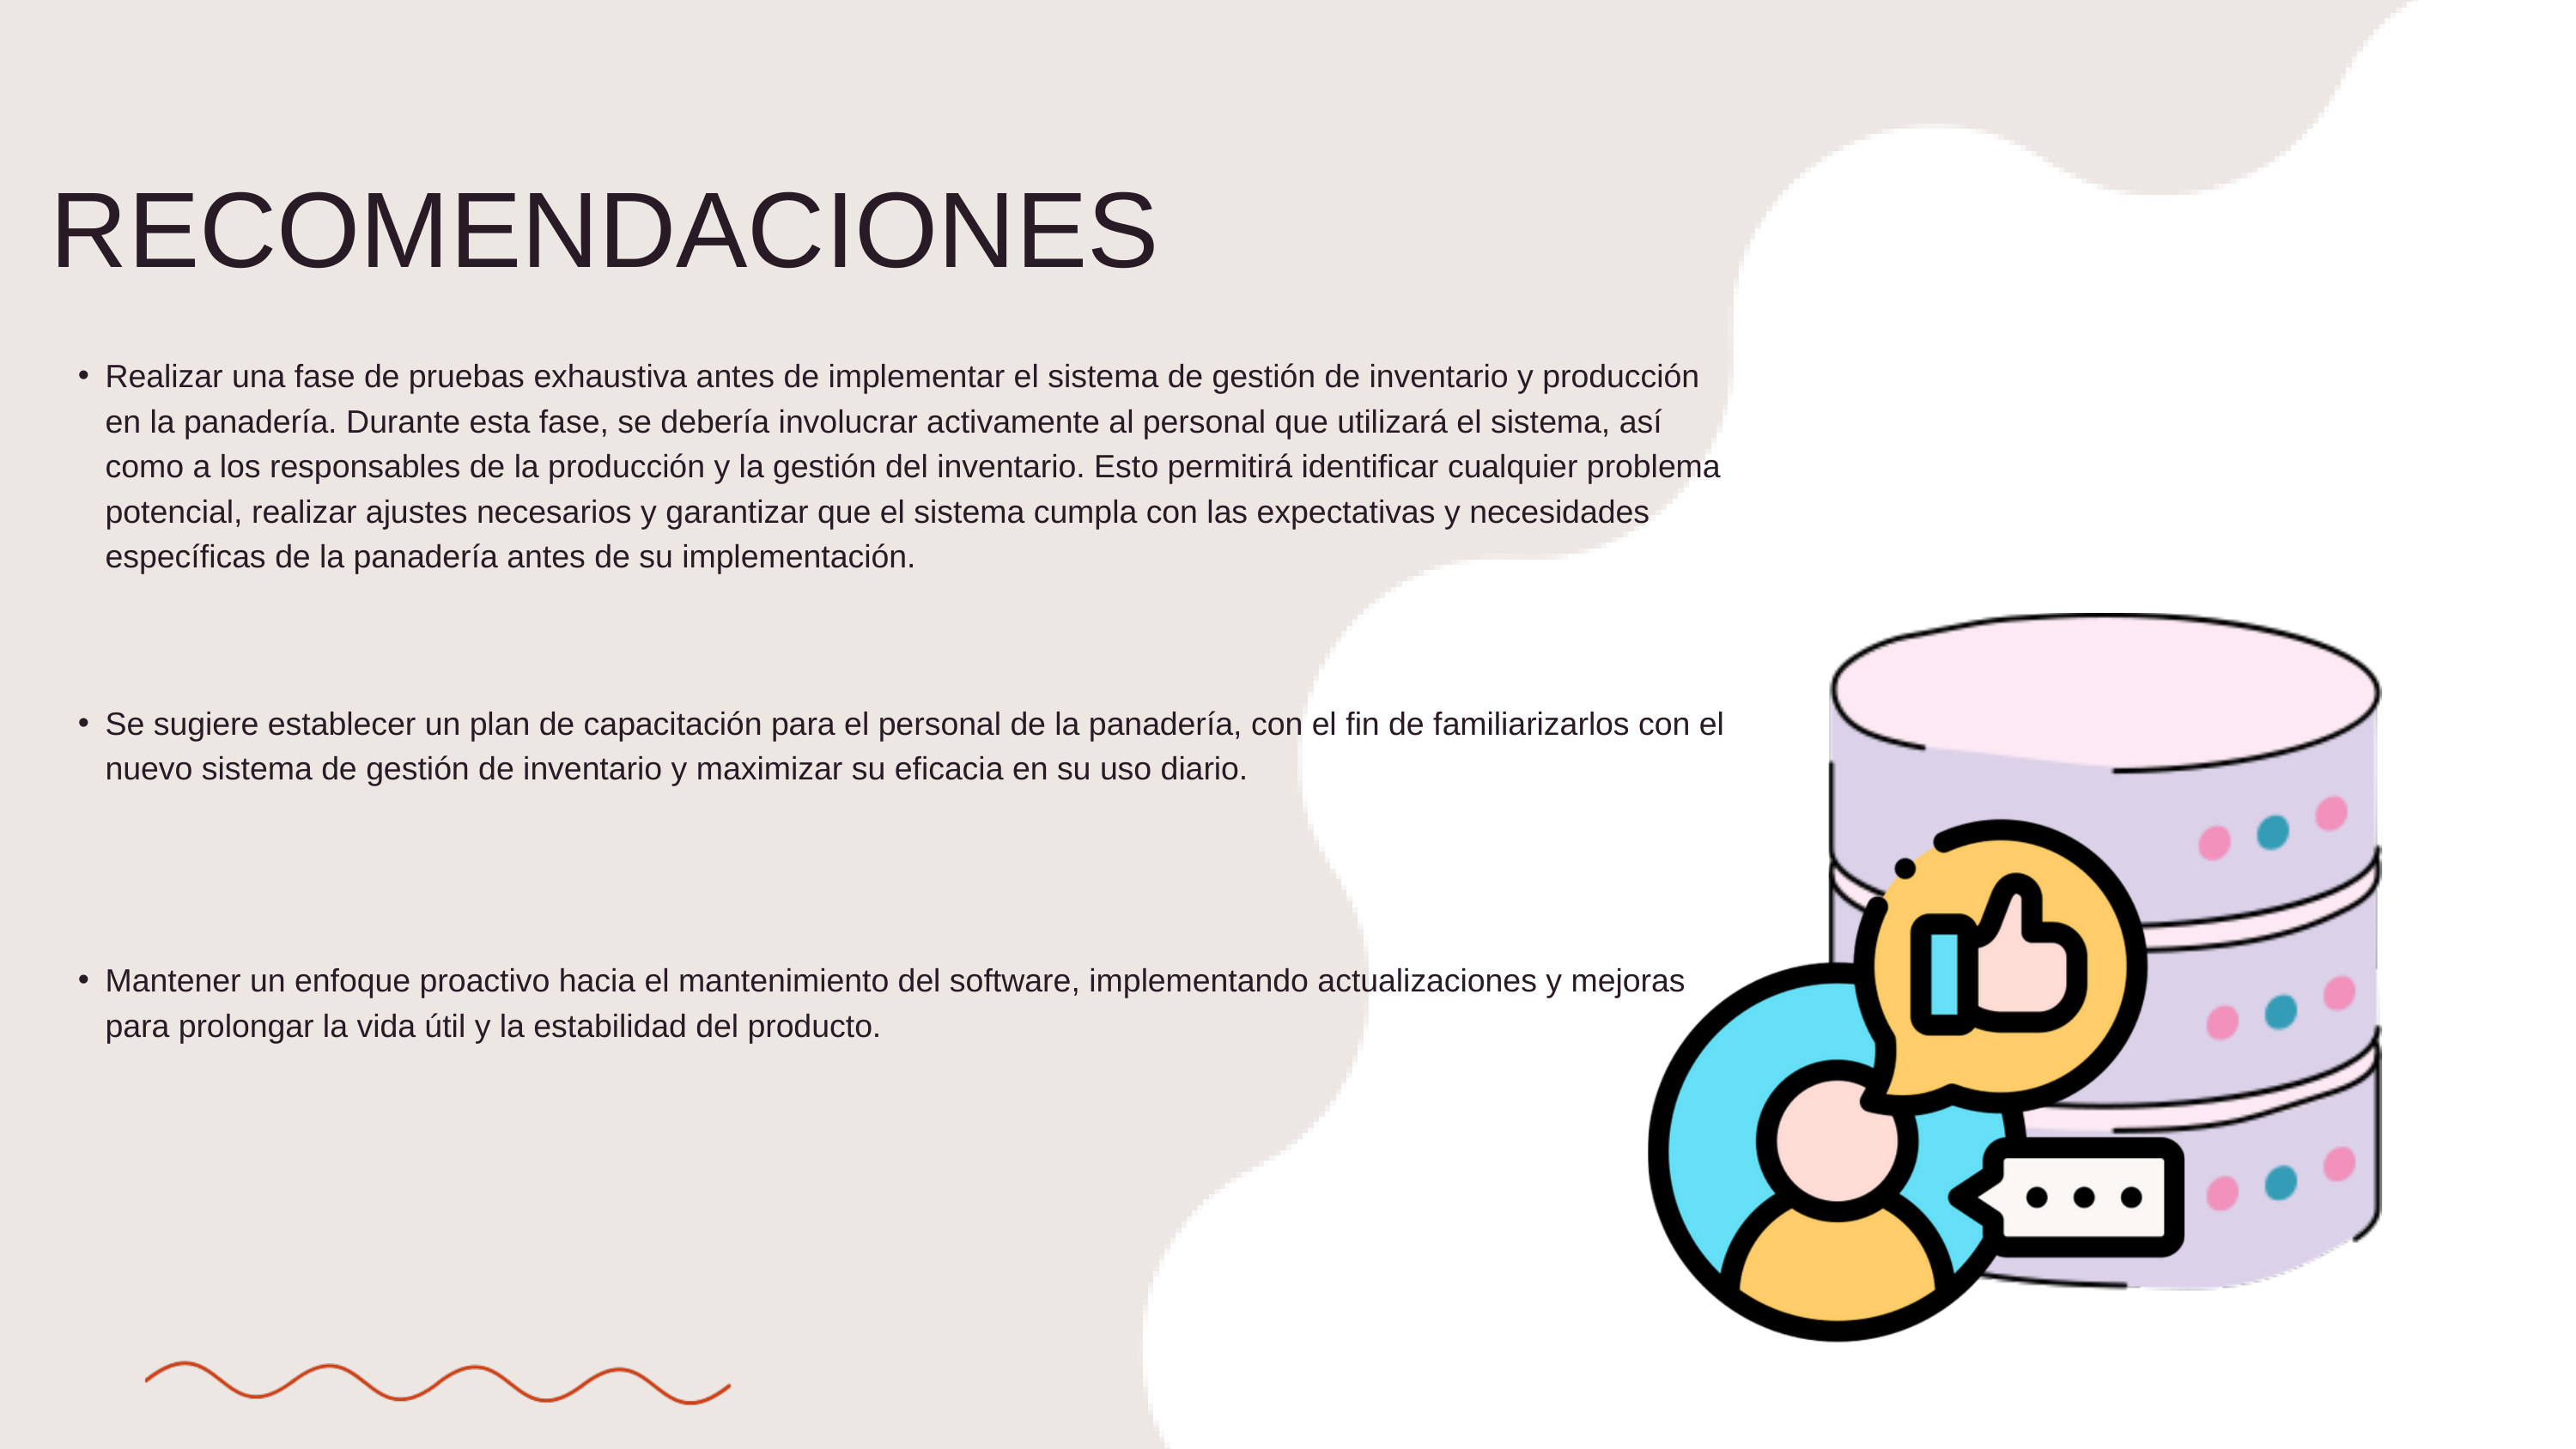

RECOMENDACIONES
Realizar una fase de pruebas exhaustiva antes de implementar el sistema de gestión de inventario y producción en la panadería. Durante esta fase, se debería involucrar activamente al personal que utilizará el sistema, así como a los responsables de la producción y la gestión del inventario. Esto permitirá identificar cualquier problema potencial, realizar ajustes necesarios y garantizar que el sistema cumpla con las expectativas y necesidades específicas de la panadería antes de su implementación.

Se sugiere establecer un plan de capacitación para el personal de la panadería, con el fin de familiarizarlos con el nuevo sistema de gestión de inventario y maximizar su eficacia en su uso diario.

Mantener un enfoque proactivo hacia el mantenimiento del software, implementando actualizaciones y mejoras para prolongar la vida útil y la estabilidad del producto.